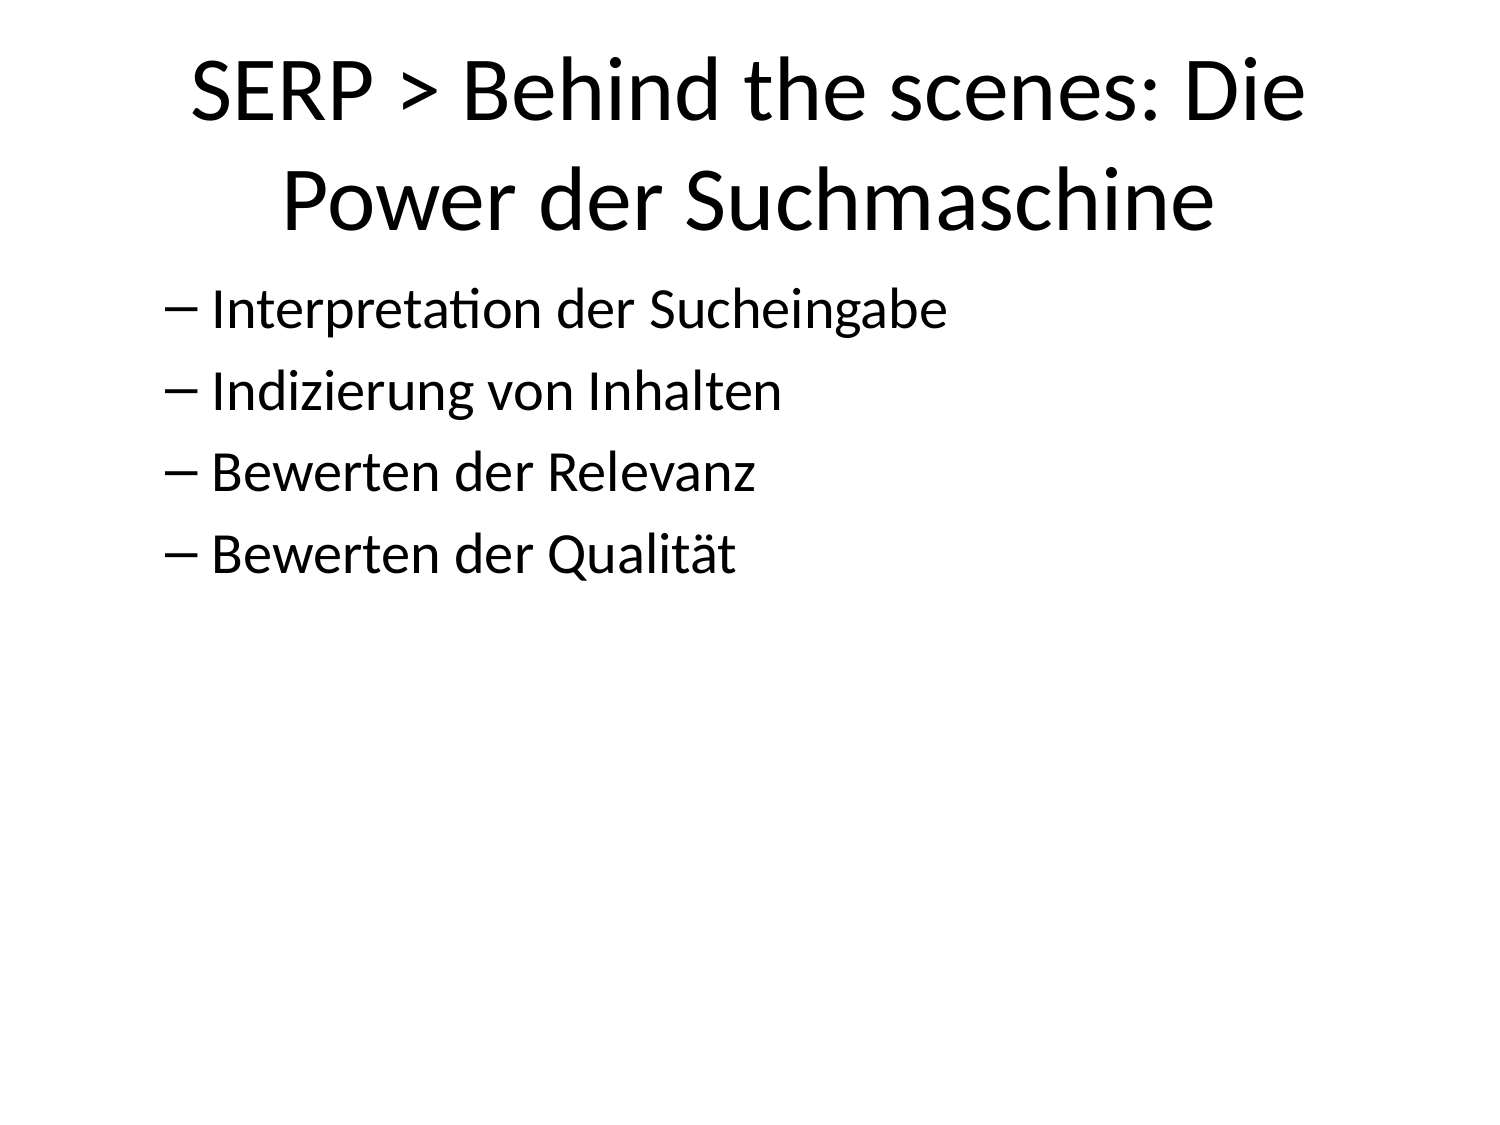

# SERP > Behind the scenes: Die Power der Suchmaschine
Interpretation der Sucheingabe
Indizierung von Inhalten
Bewerten der Relevanz
Bewerten der Qualität